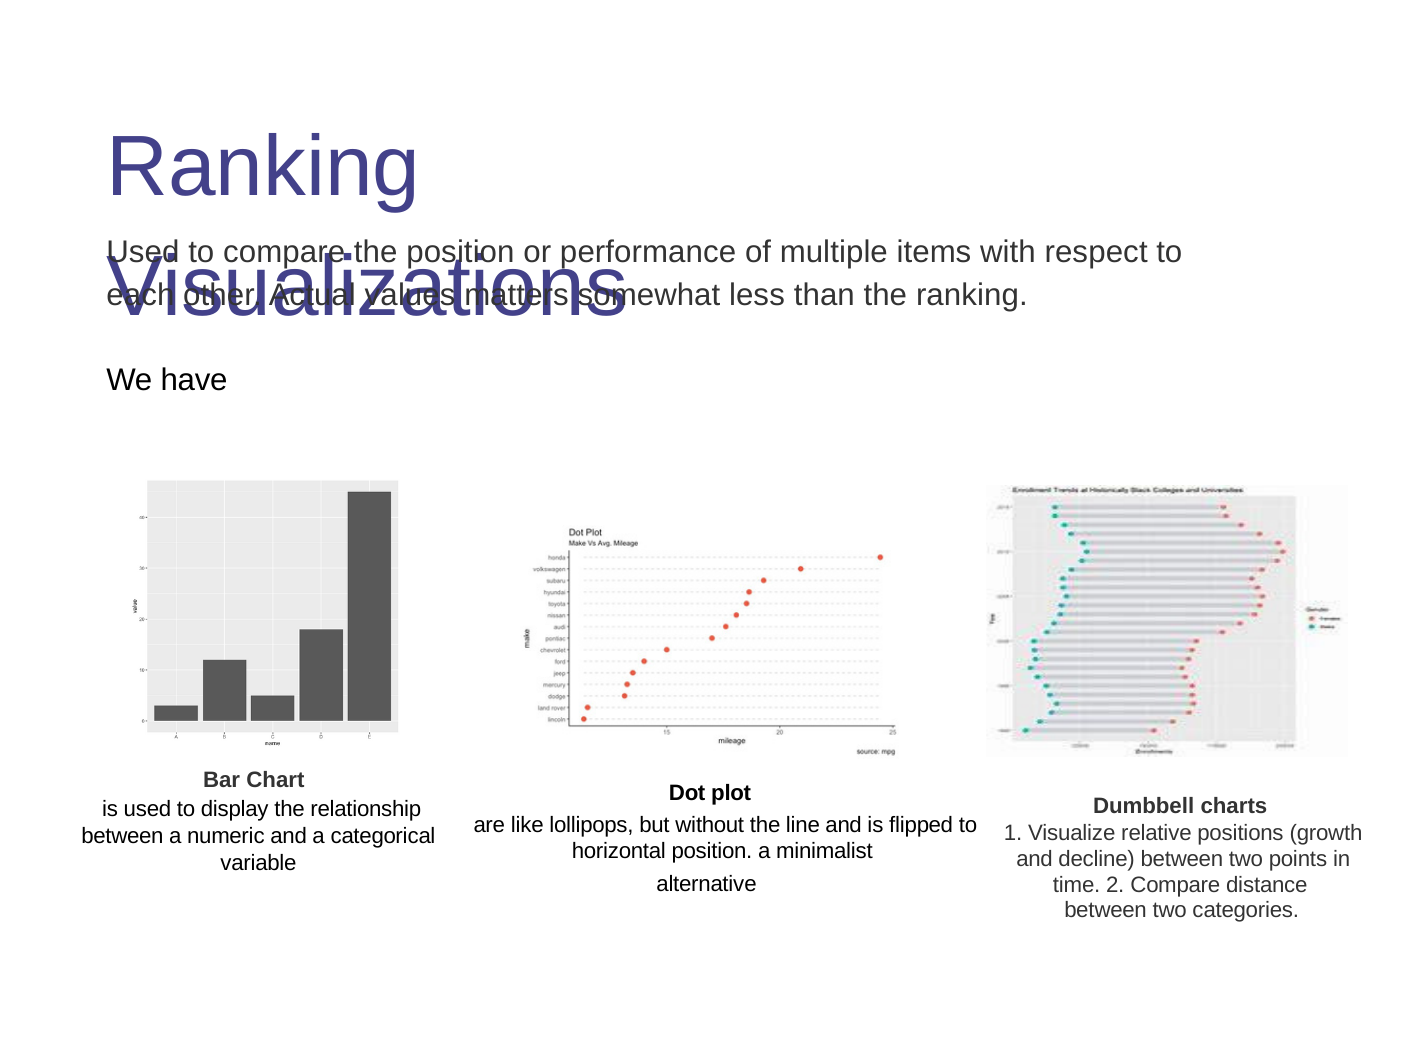

Ranking Visualizations
Used to compare the position or performance of multiple items with respect to each other. Actual values matters somewhat less than the ranking.
We have

Bar Chart
Dot plot
Dumbbell charts
1. Visualize relative positions (growth and decline) between two points in time. 2. Compare distance
 is used to display the relationship between a numeric and a categorical variable
are like lollipops, but without the line and is flipped to horizontal position. a minimalist
alternative
between two categories.